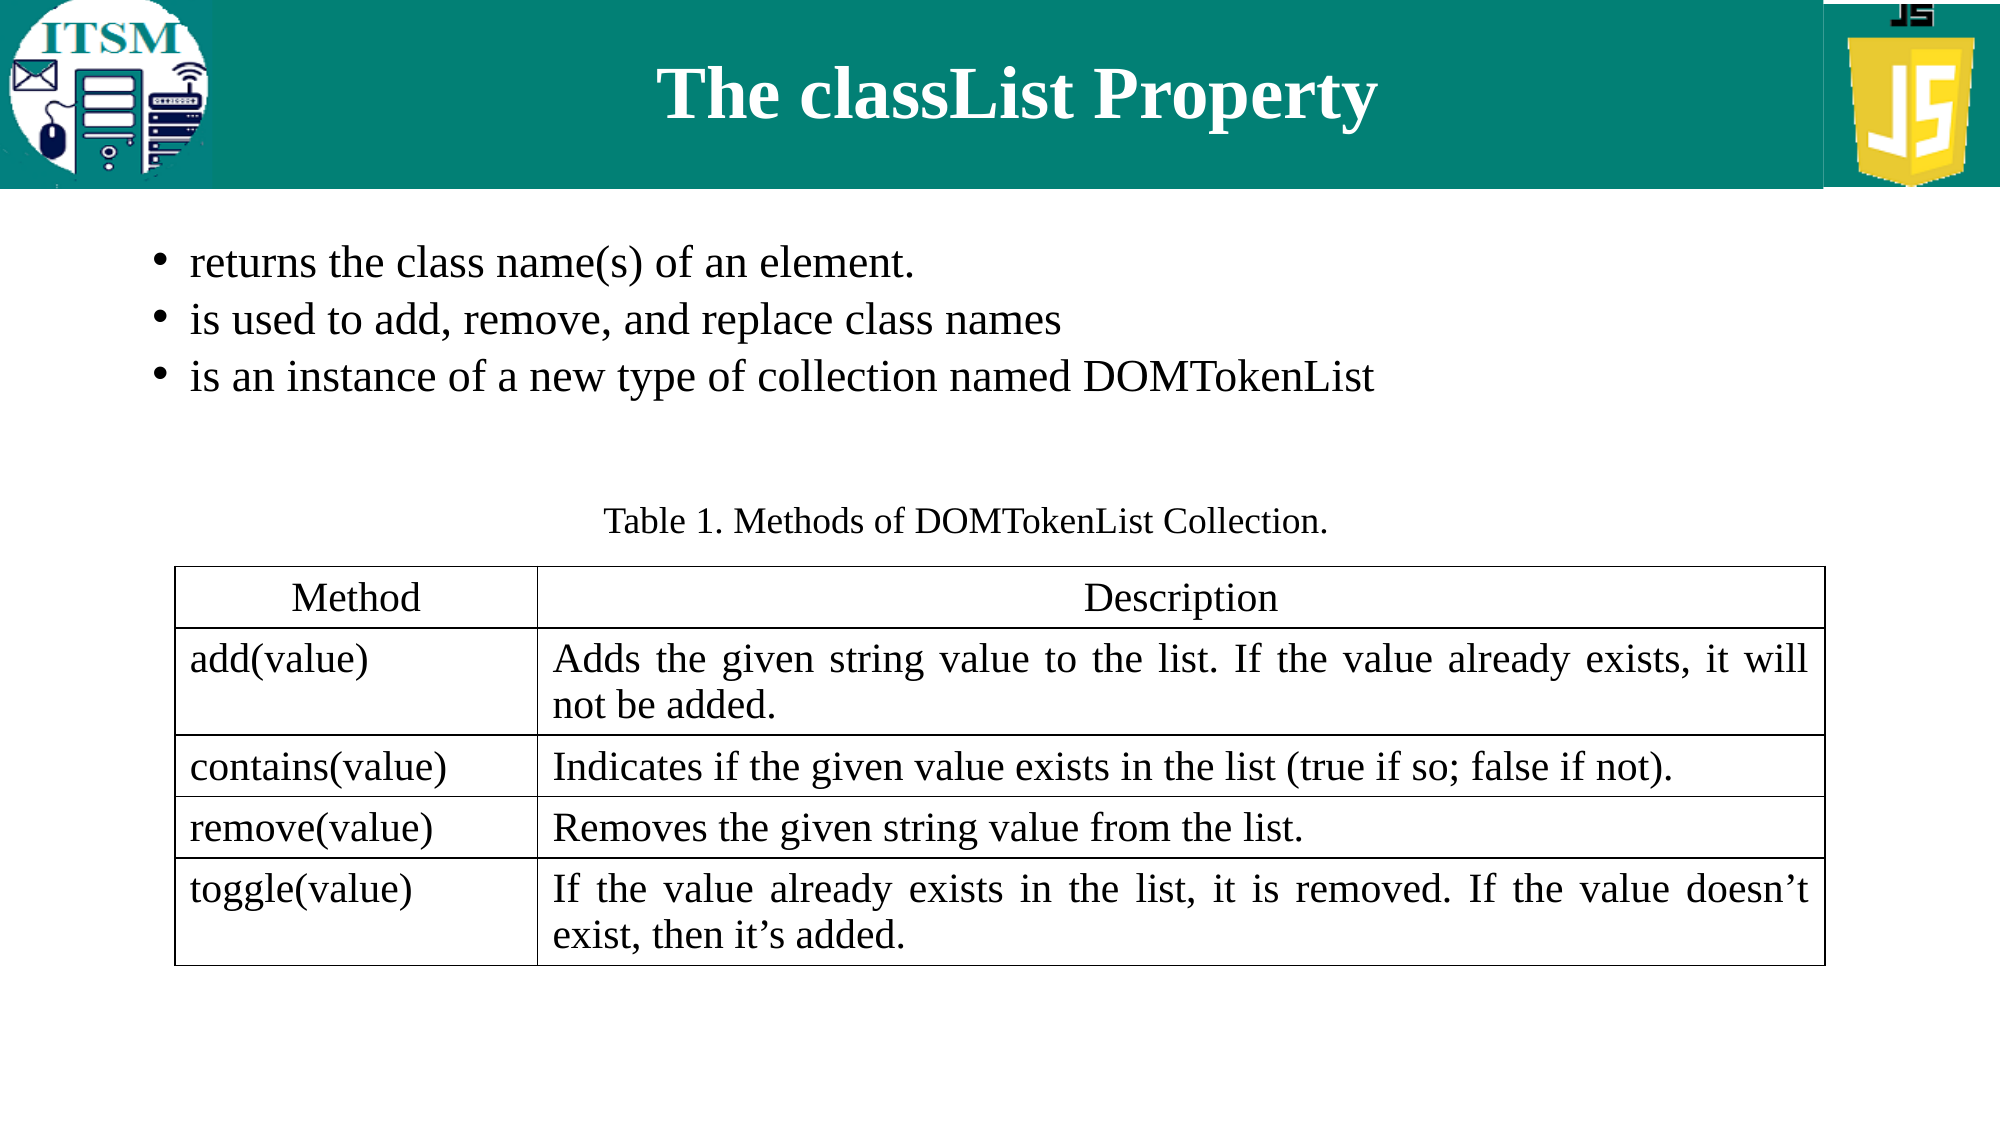

# The classList Property
returns the class name(s) of an element.
is used to add, remove, and replace class names
is an instance of a new type of collection named DOMTokenList
Table 1. Methods of DOMTokenList Collection.
| Method | Description |
| --- | --- |
| add(value) | Adds the given string value to the list. If the value already exists, it will not be added. |
| contains(value) | Indicates if the given value exists in the list (true if so; false if not). |
| remove(value) | Removes the given string value from the list. |
| toggle(value) | If the value already exists in the list, it is removed. If the value doesn’t exist, then it’s added. |